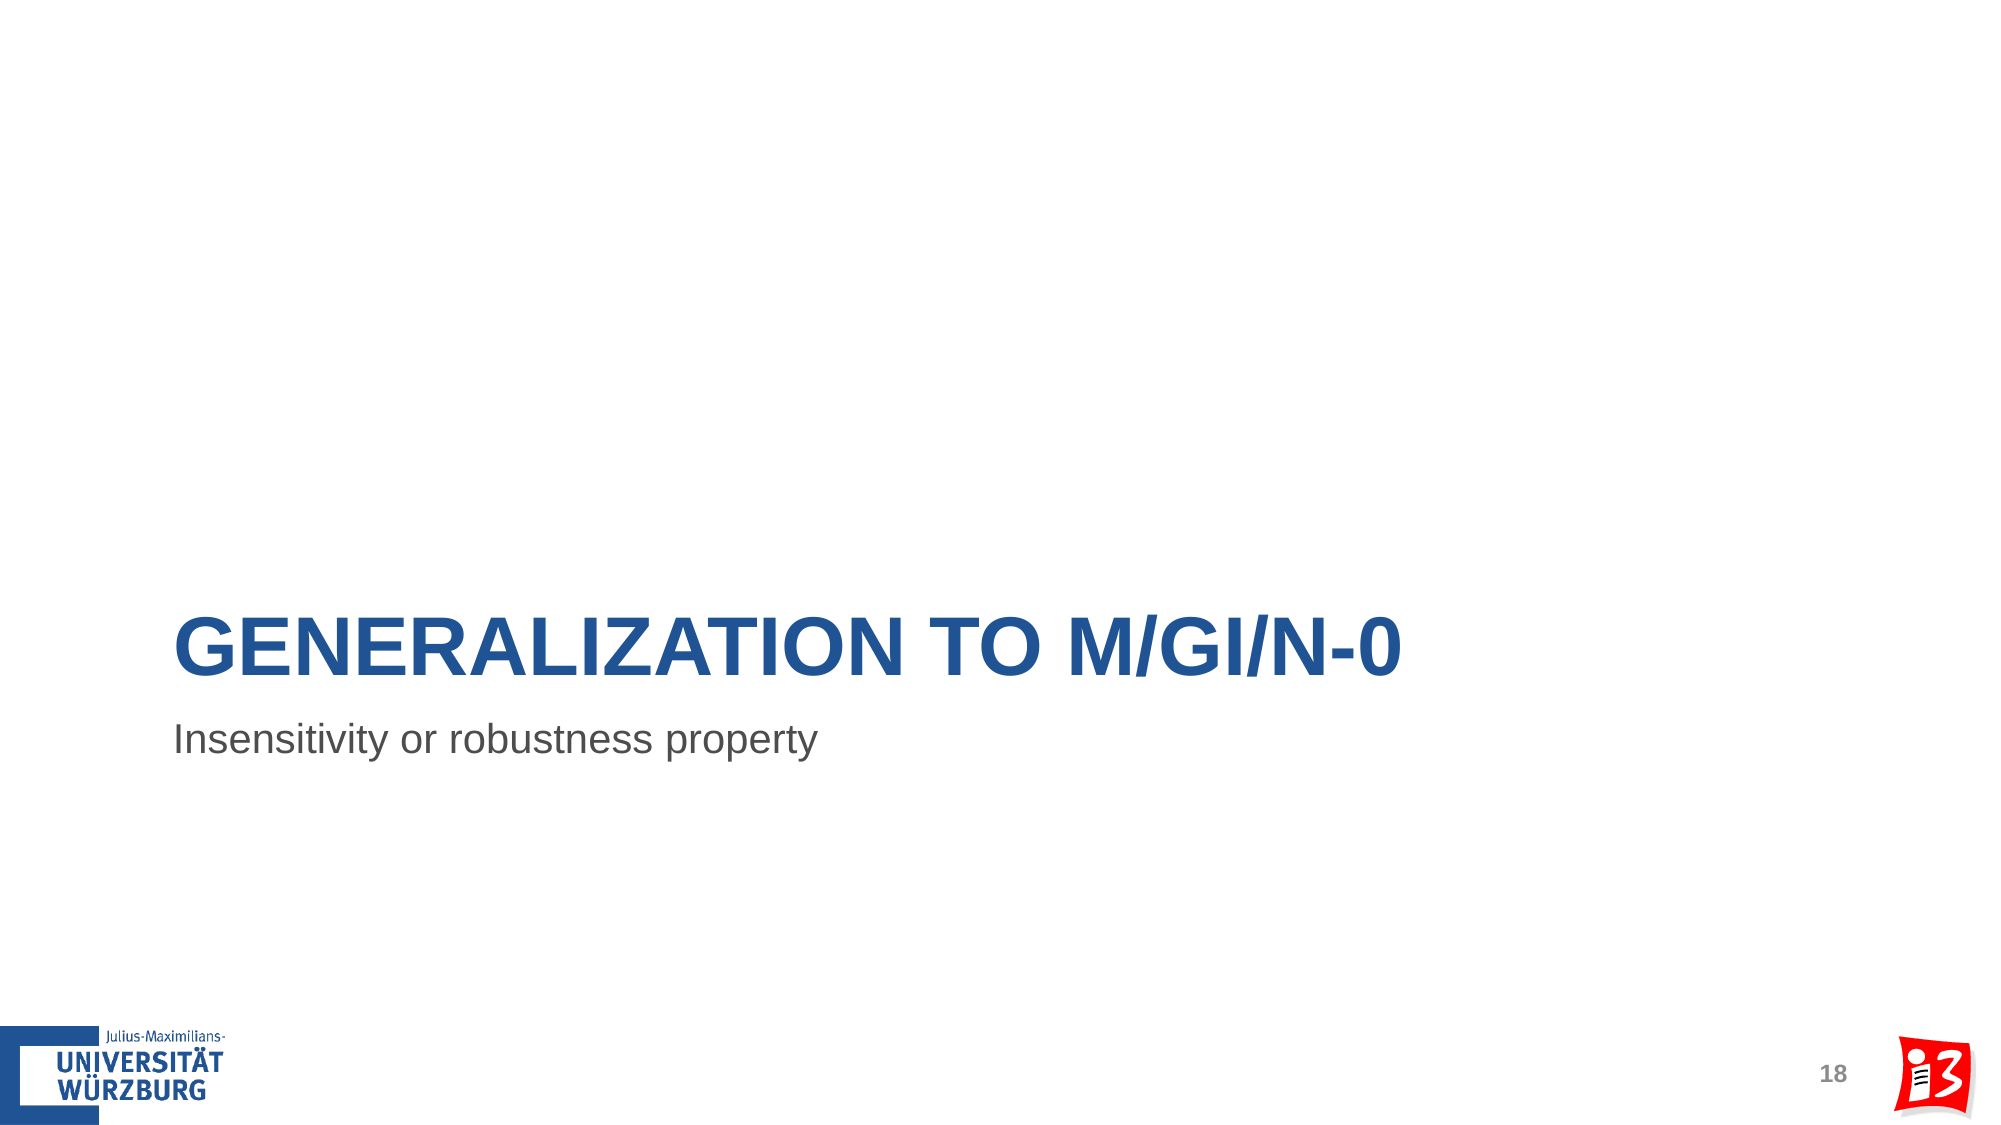

# Generalization to M/GI/n-0
Insensitivity or robustness property
18